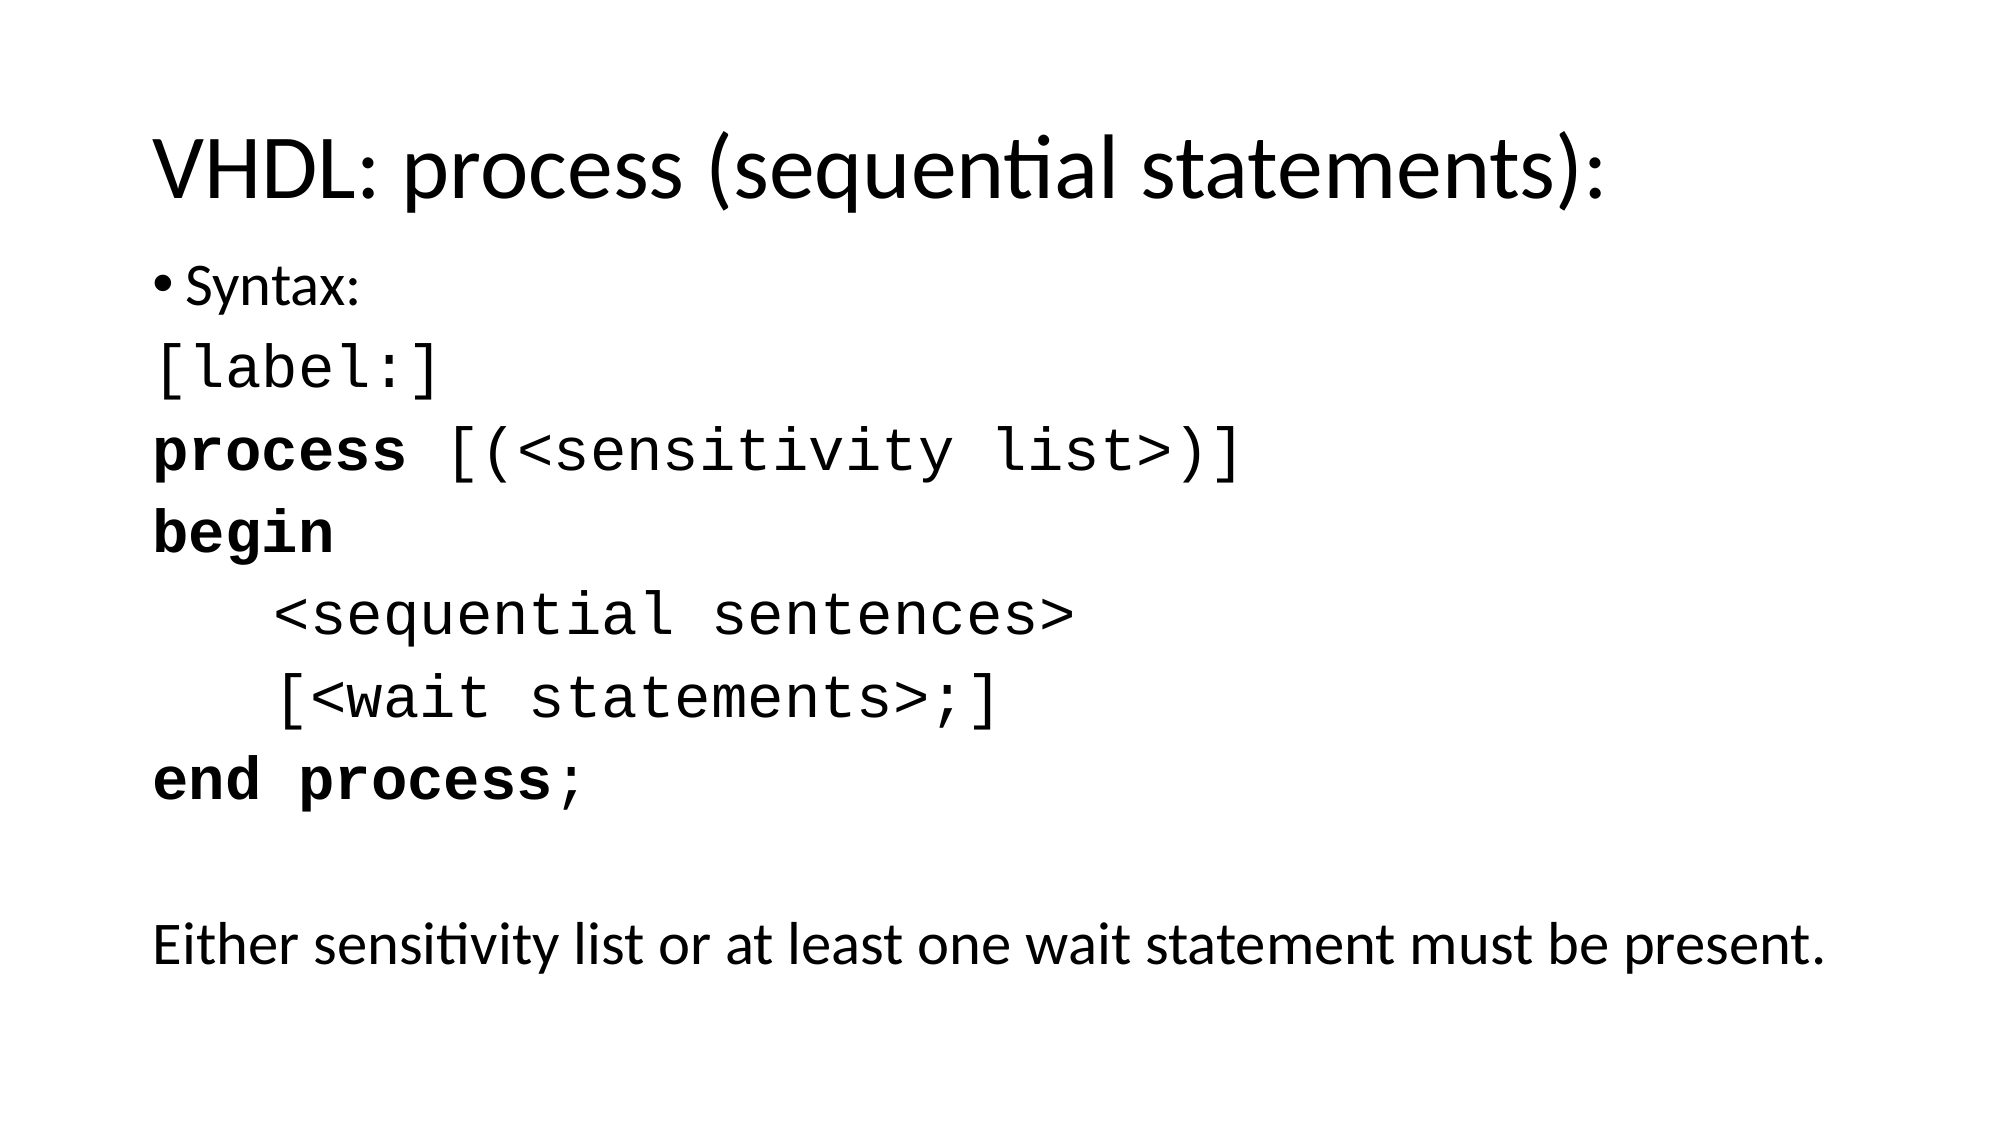

# VHDL: process (sequential statements):
Syntax:
[label:]
process [(<sensitivity list>)]
begin
	<sequential sentences>
	[<wait statements>;]
end process;

Either sensitivity list or at least one wait statement must be present.